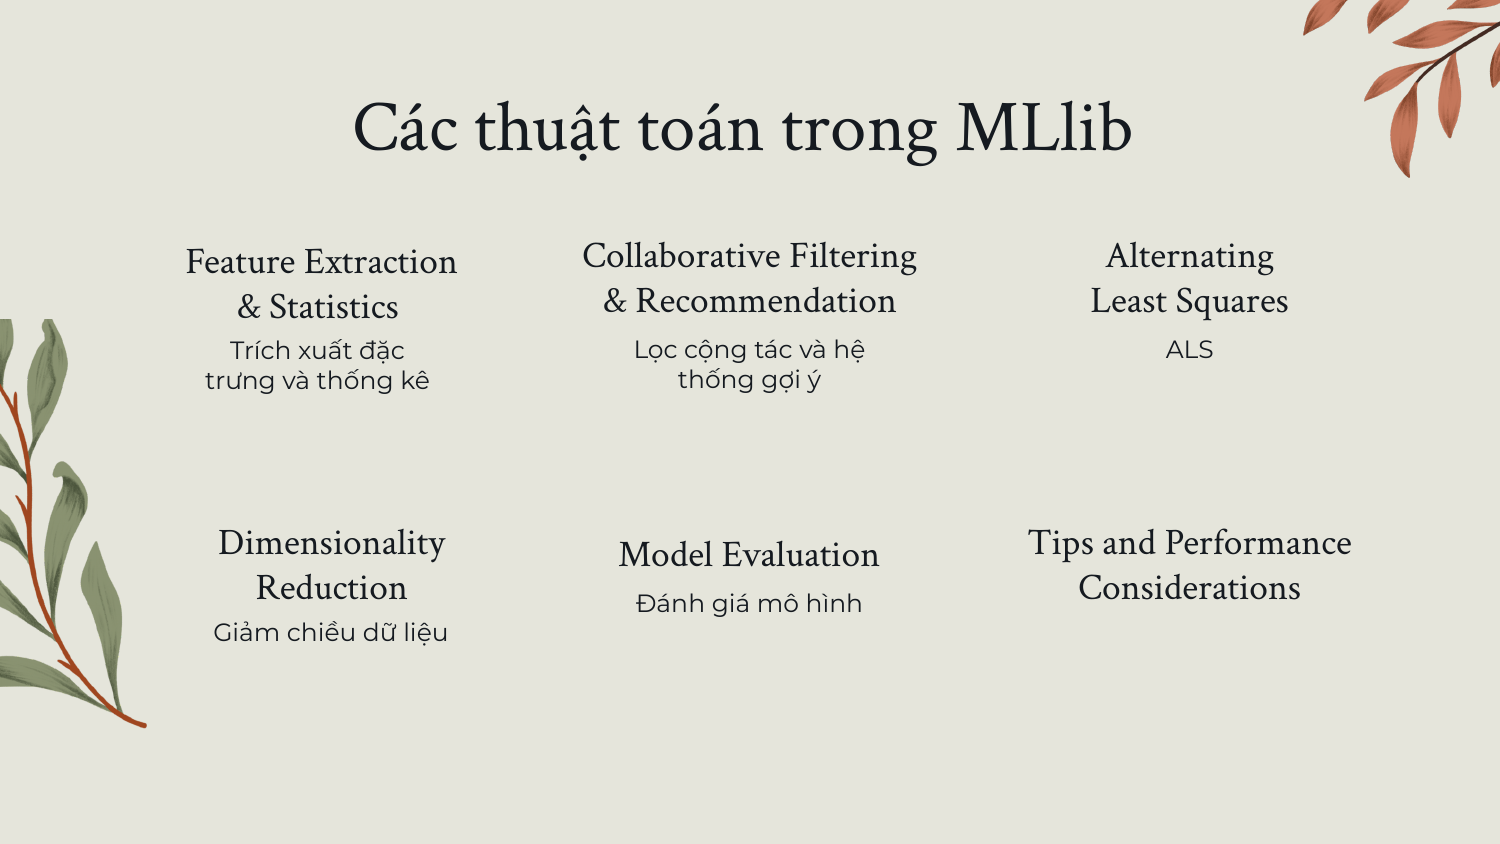

# Các thuật toán trong MLlib
Alternating Least Squares
Collaborative Filtering & Recommendation
 Feature Extraction & Statistics
Lọc cộng tác và hệ thống gợi ý
ALS
Trích xuất đặc trưng và thống kê
Model Evaluation
Dimensionality Reduction
Tips and Performance Considerations
Đánh giá mô hình
Giảm chiều dữ liệu